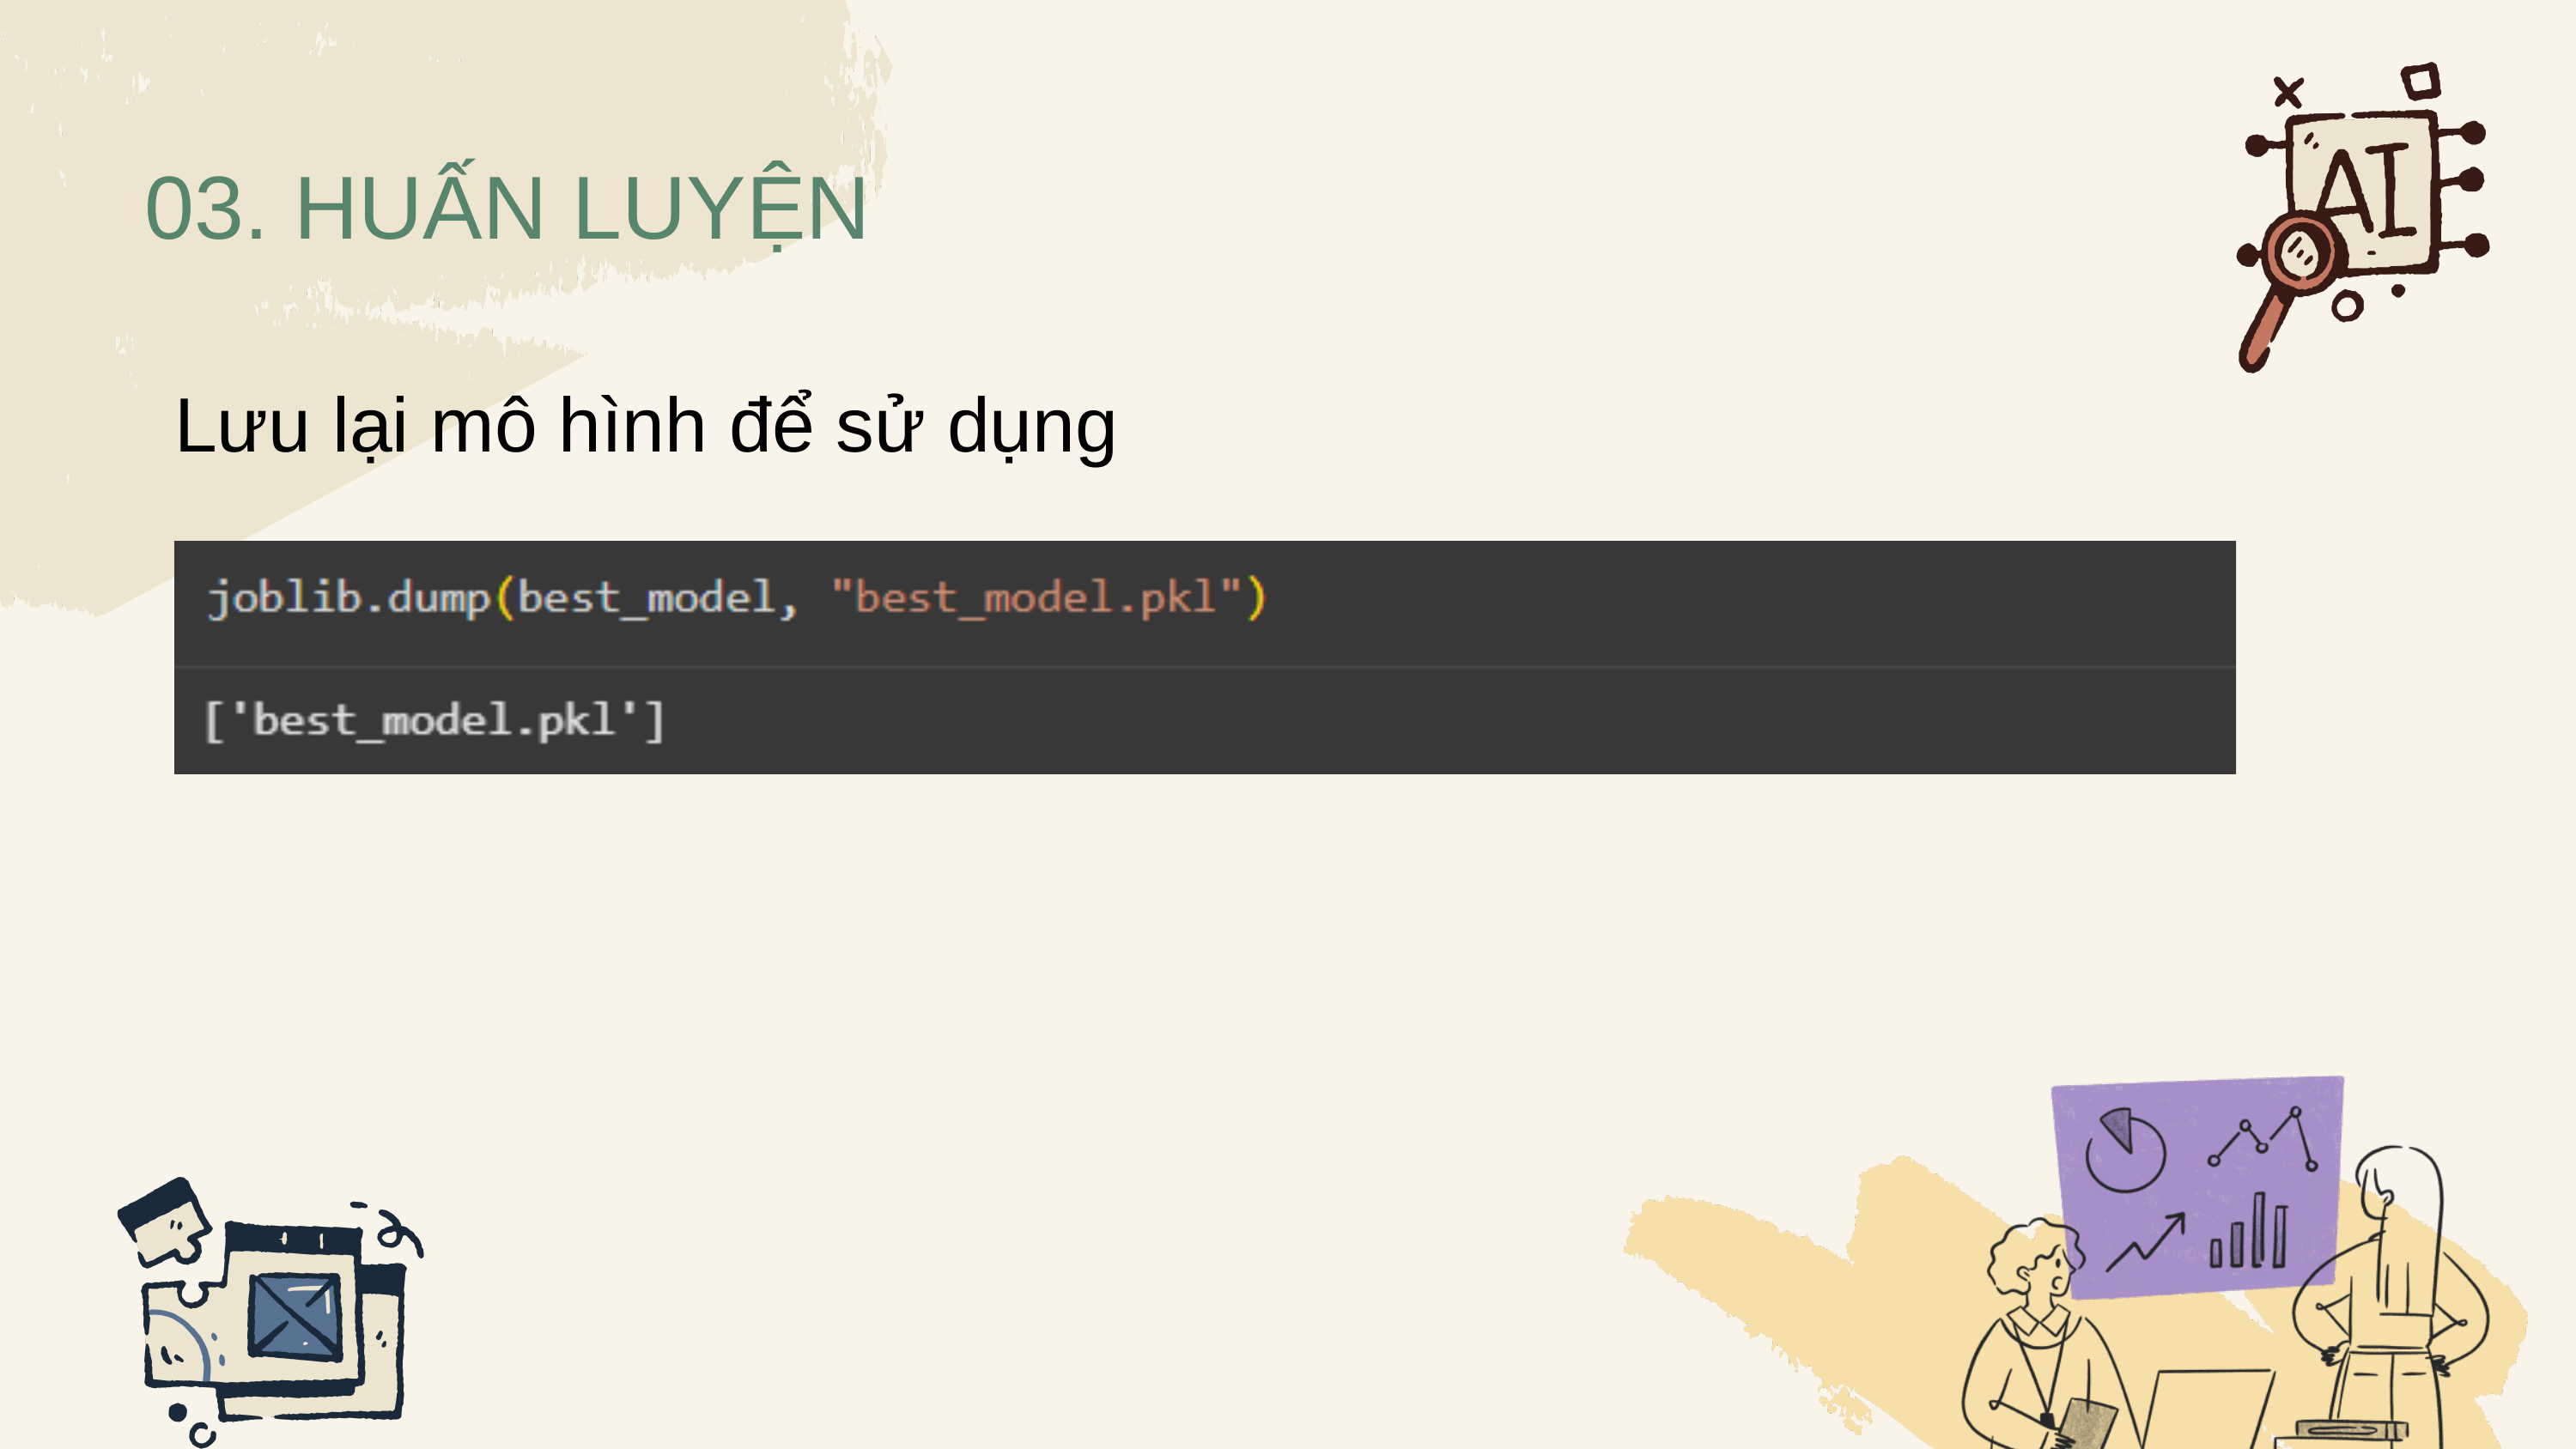

03. HUẤN LUYỆN
Lưu lại mô hình để sử dụng